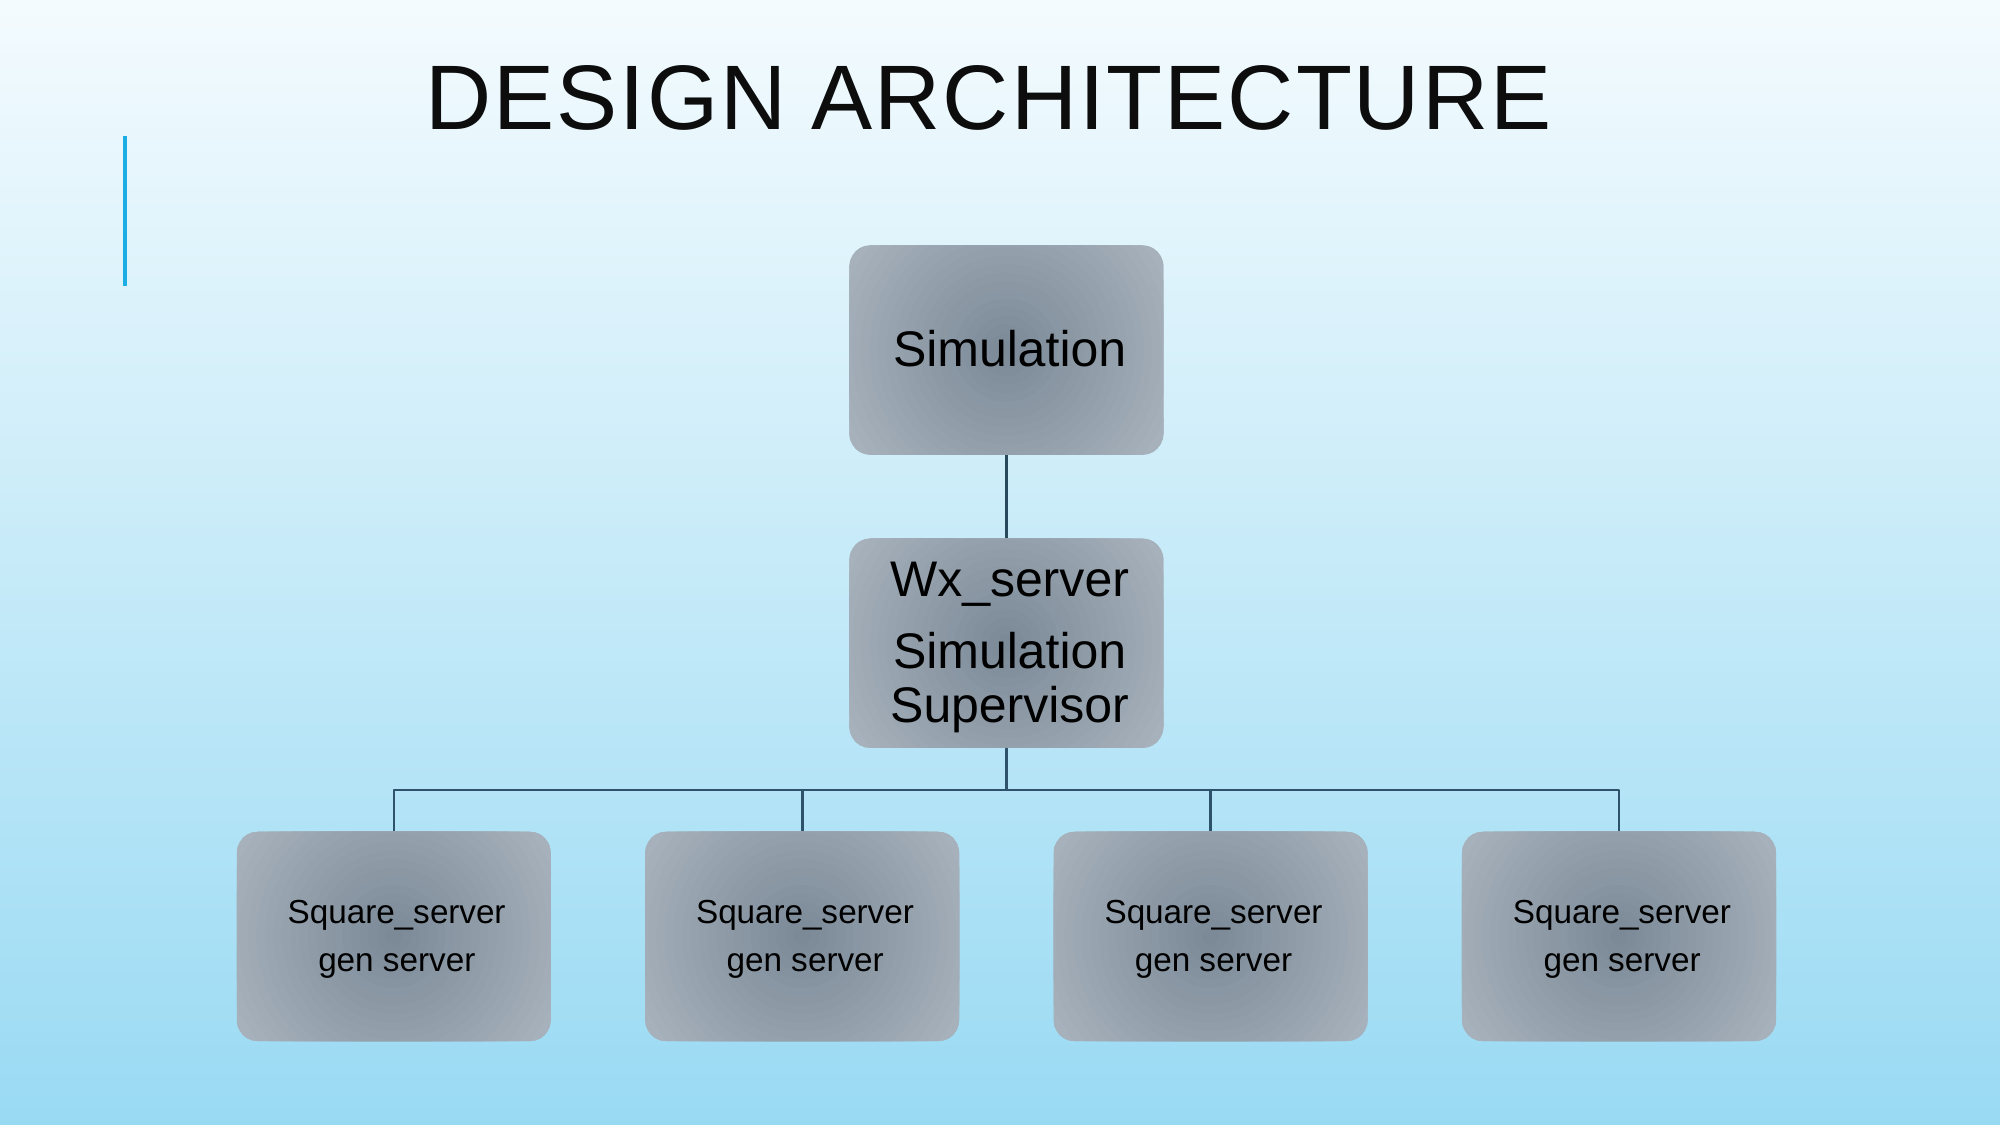

Design Architecture
Simulation
Wx_server
Simulation Supervisor
Square_server
gen server
Square_server
gen server
Square_server
gen server
Square_server
gen server